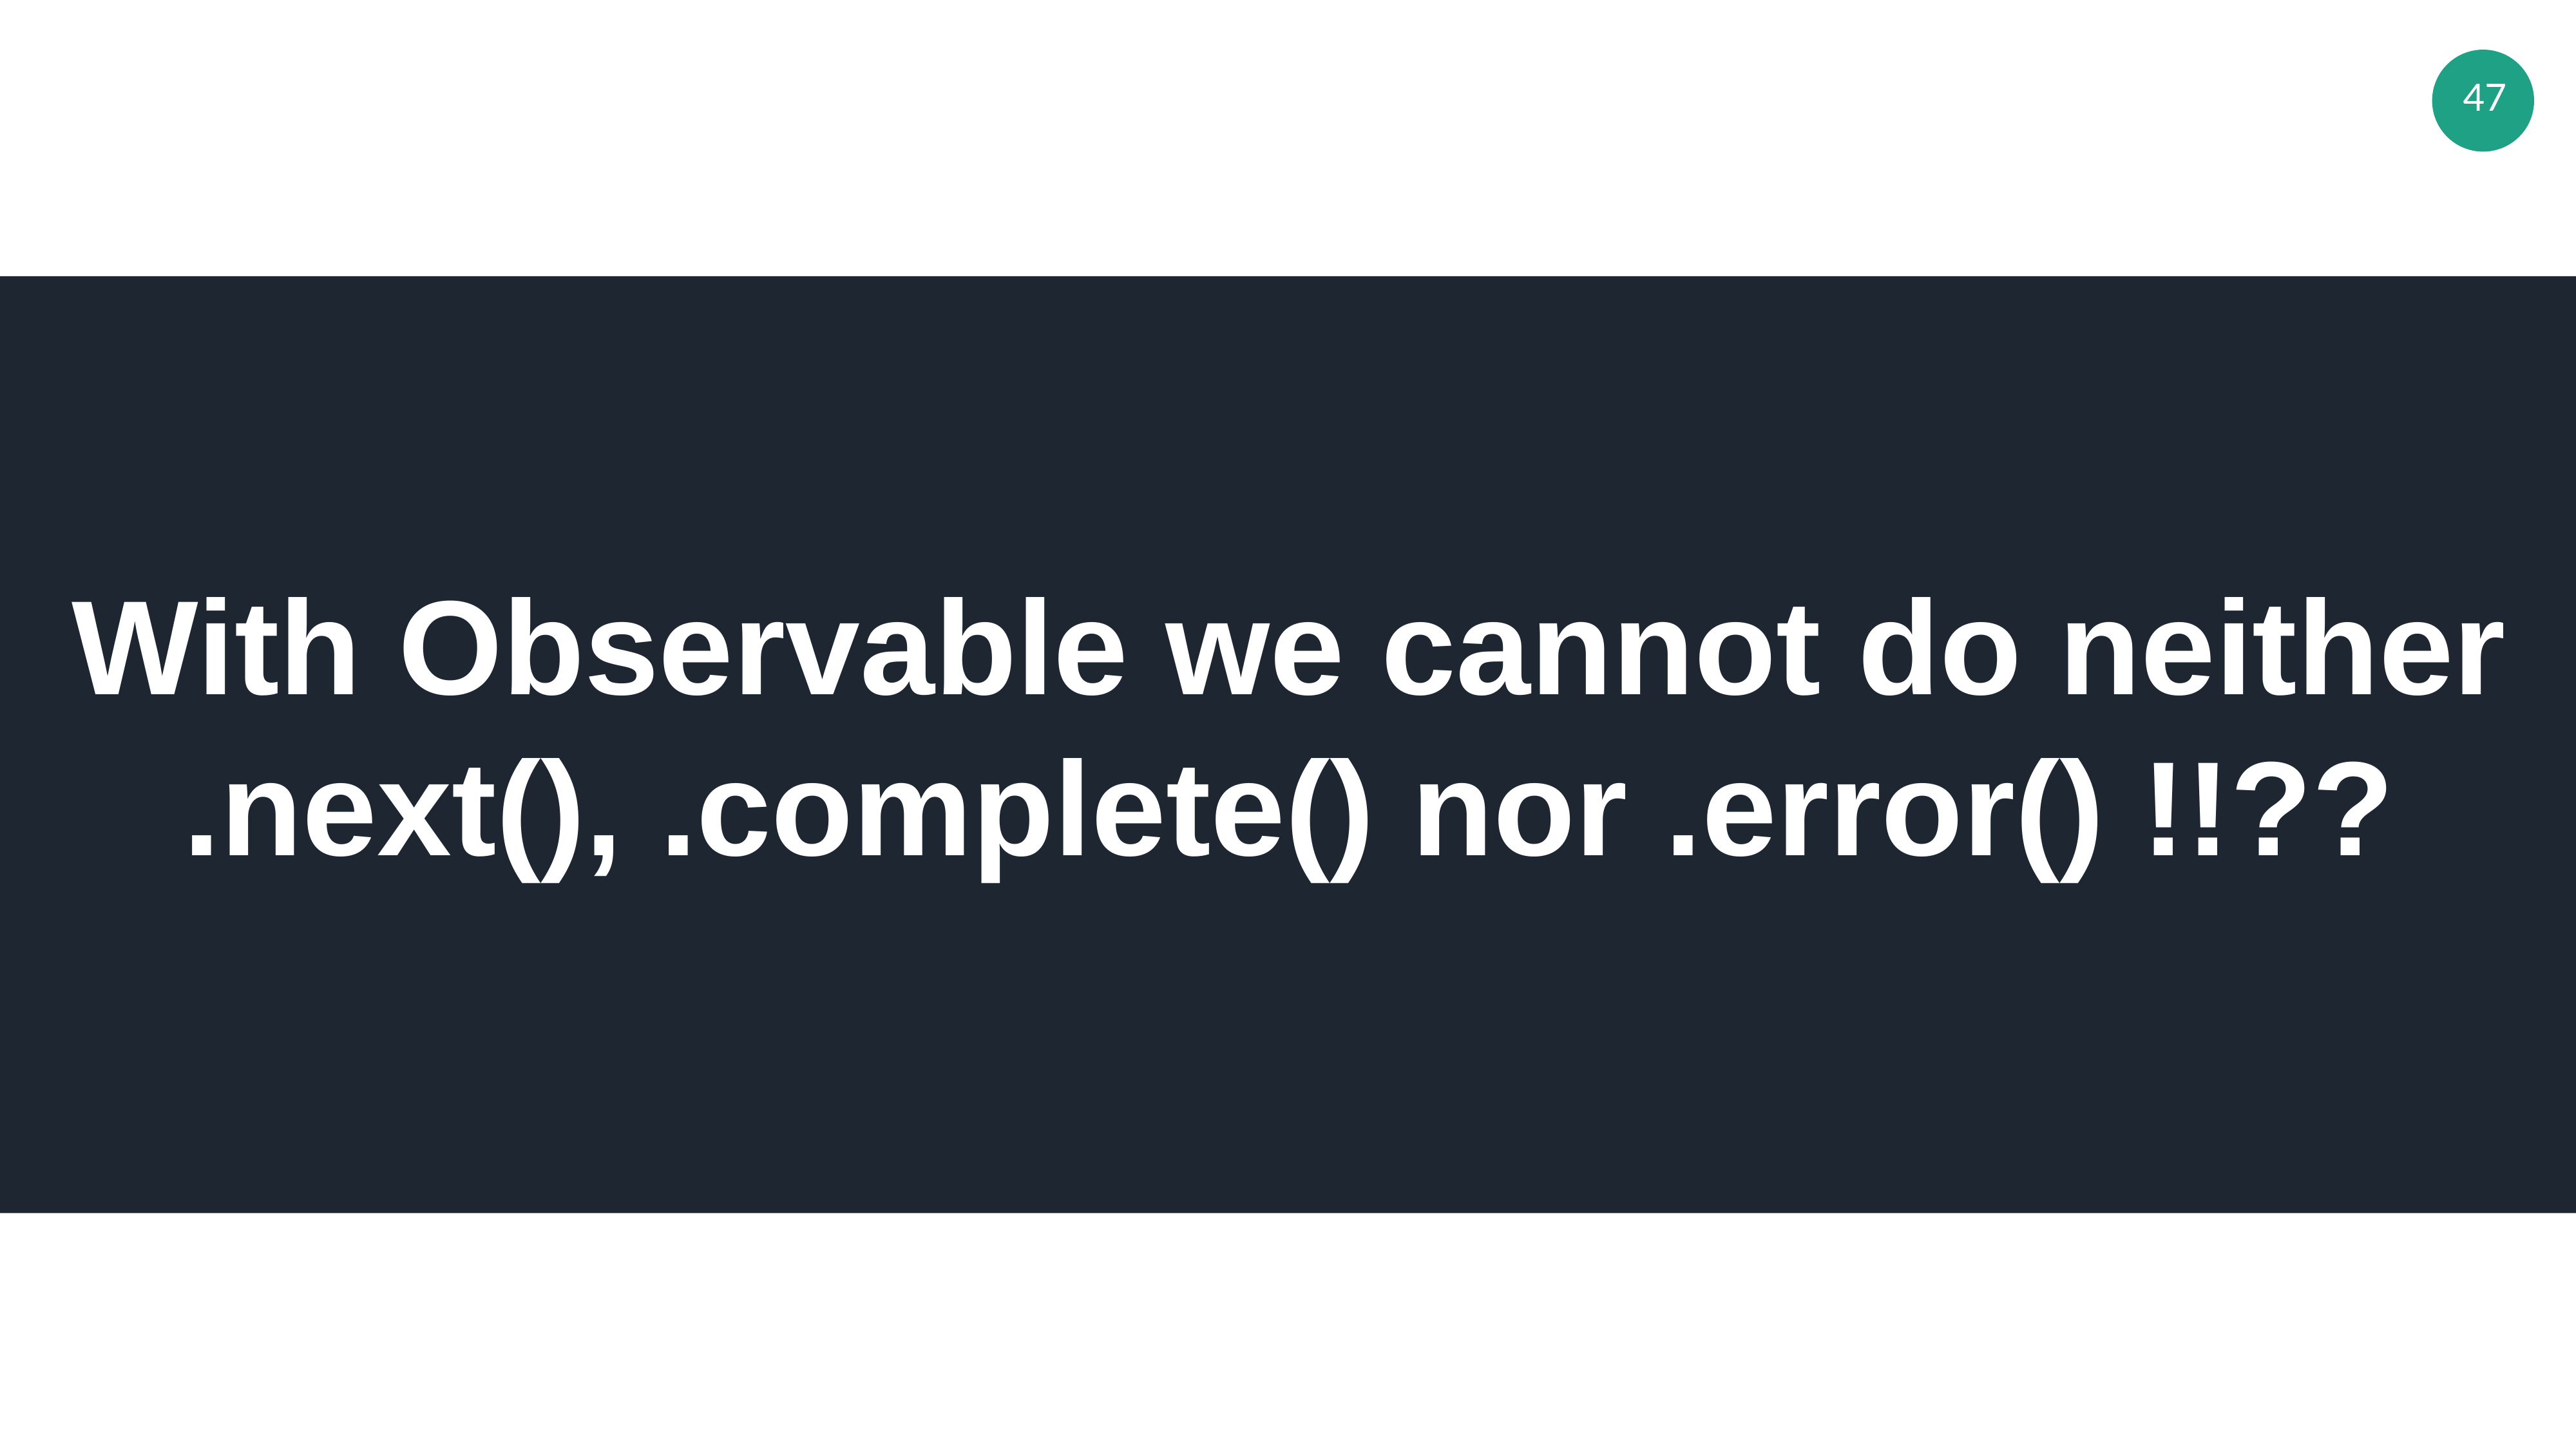

With Observable we cannot do neither
.next(), .complete() nor .error() !!??